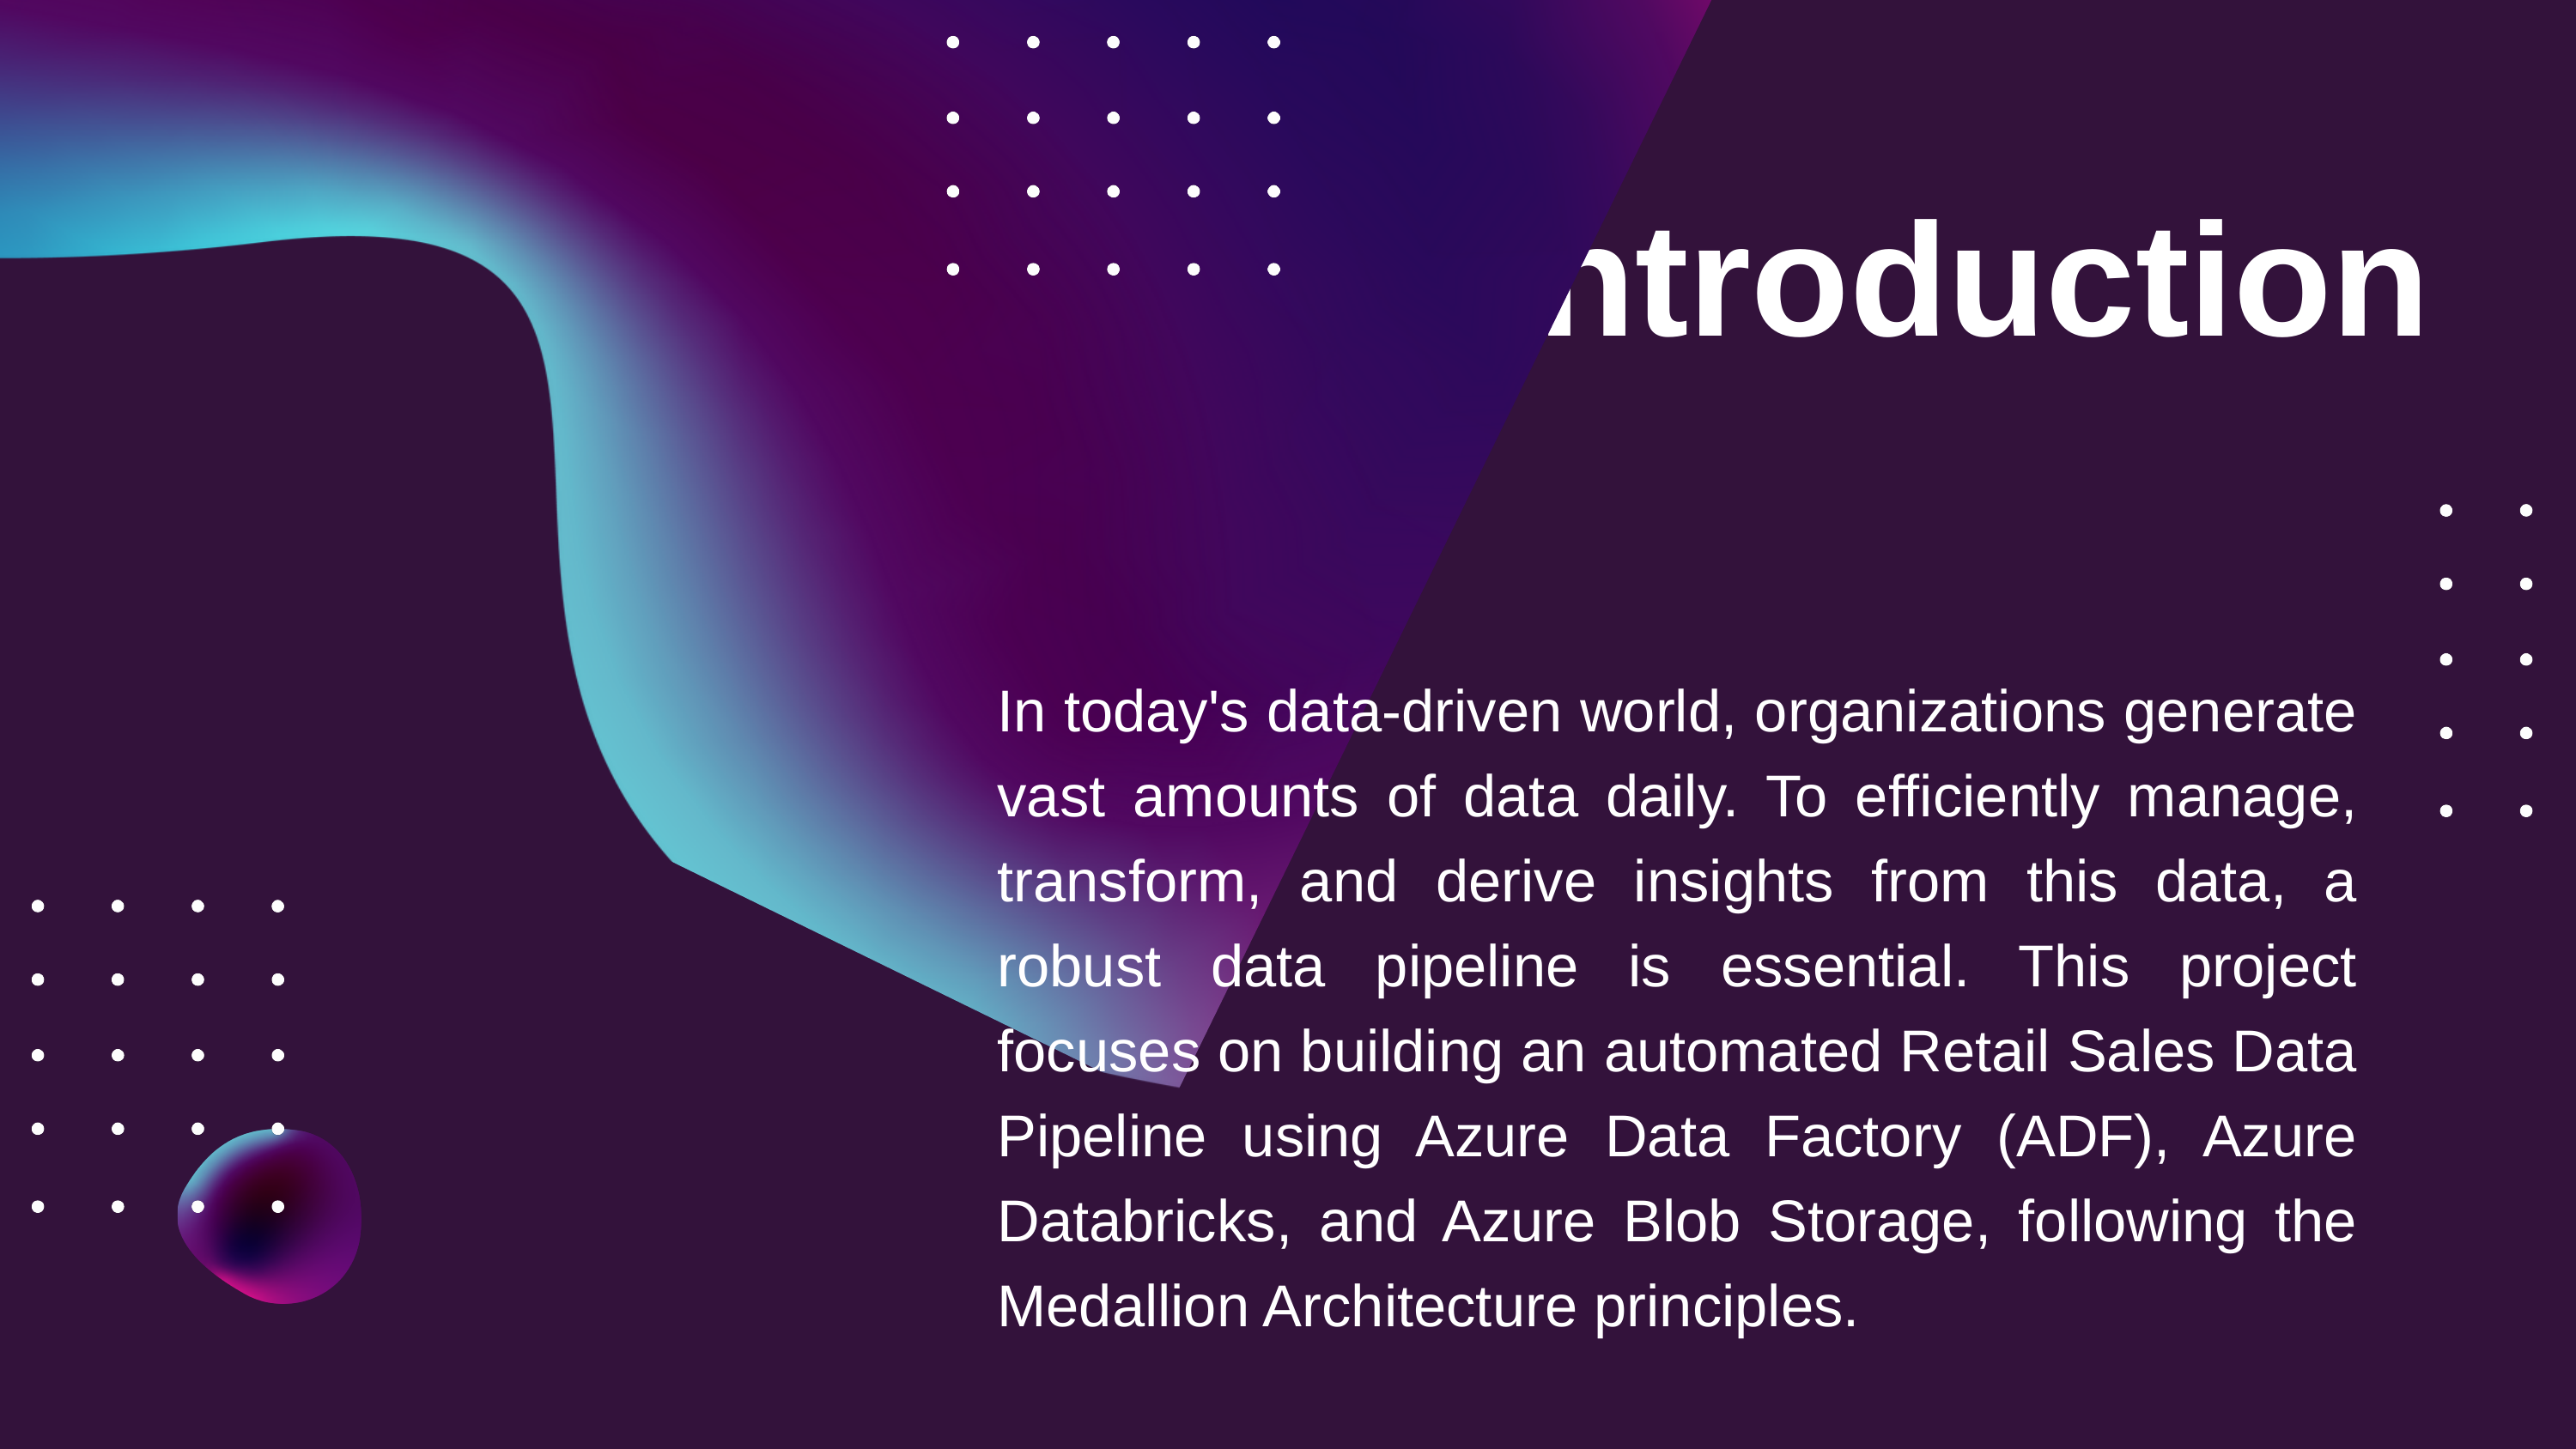

Introduction

In today's data-driven world, organizations generate vast amounts of data daily. To efficiently manage, transform, and derive insights from this data, a robust data pipeline is essential. This project focuses on building an automated Retail Sales Data Pipeline using Azure Data Factory (ADF), Azure Databricks, and Azure Blob Storage, following the Medallion Architecture principles.